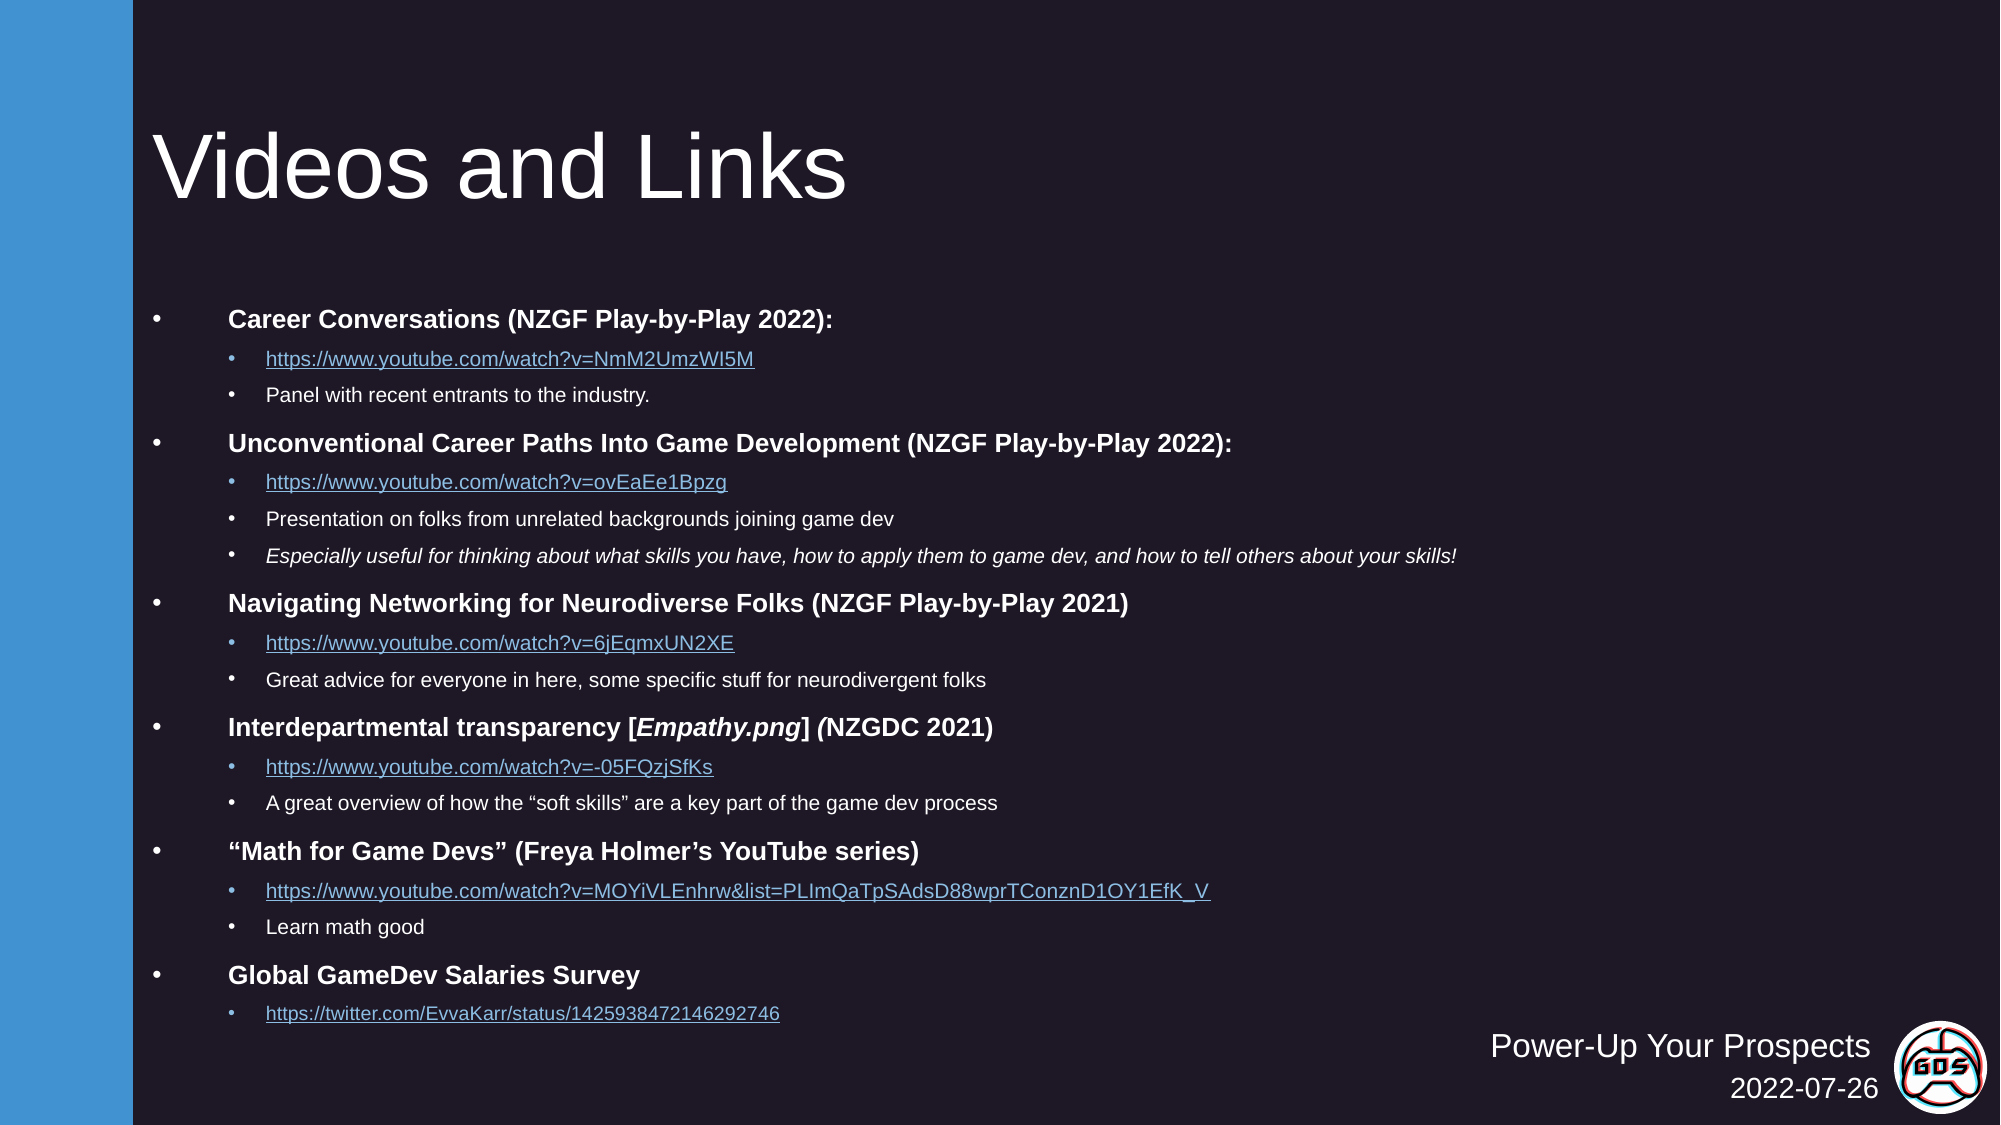

# Videos and Links
Career Conversations (NZGF Play-by-Play 2022):
https://www.youtube.com/watch?v=NmM2UmzWI5M
Panel with recent entrants to the industry.
Unconventional Career Paths Into Game Development (NZGF Play-by-Play 2022):
https://www.youtube.com/watch?v=ovEaEe1Bpzg
Presentation on folks from unrelated backgrounds joining game dev
Especially useful for thinking about what skills you have, how to apply them to game dev, and how to tell others about your skills!
Navigating Networking for Neurodiverse Folks (NZGF Play-by-Play 2021)
https://www.youtube.com/watch?v=6jEqmxUN2XE
Great advice for everyone in here, some specific stuff for neurodivergent folks
Interdepartmental transparency [Empathy.png] (NZGDC 2021)
https://www.youtube.com/watch?v=-05FQzjSfKs
A great overview of how the “soft skills” are a key part of the game dev process
“Math for Game Devs” (Freya Holmer’s YouTube series)
https://www.youtube.com/watch?v=MOYiVLEnhrw&list=PLImQaTpSAdsD88wprTConznD1OY1EfK_V
Learn math good
Global GameDev Salaries Survey
https://twitter.com/EvvaKarr/status/1425938472146292746